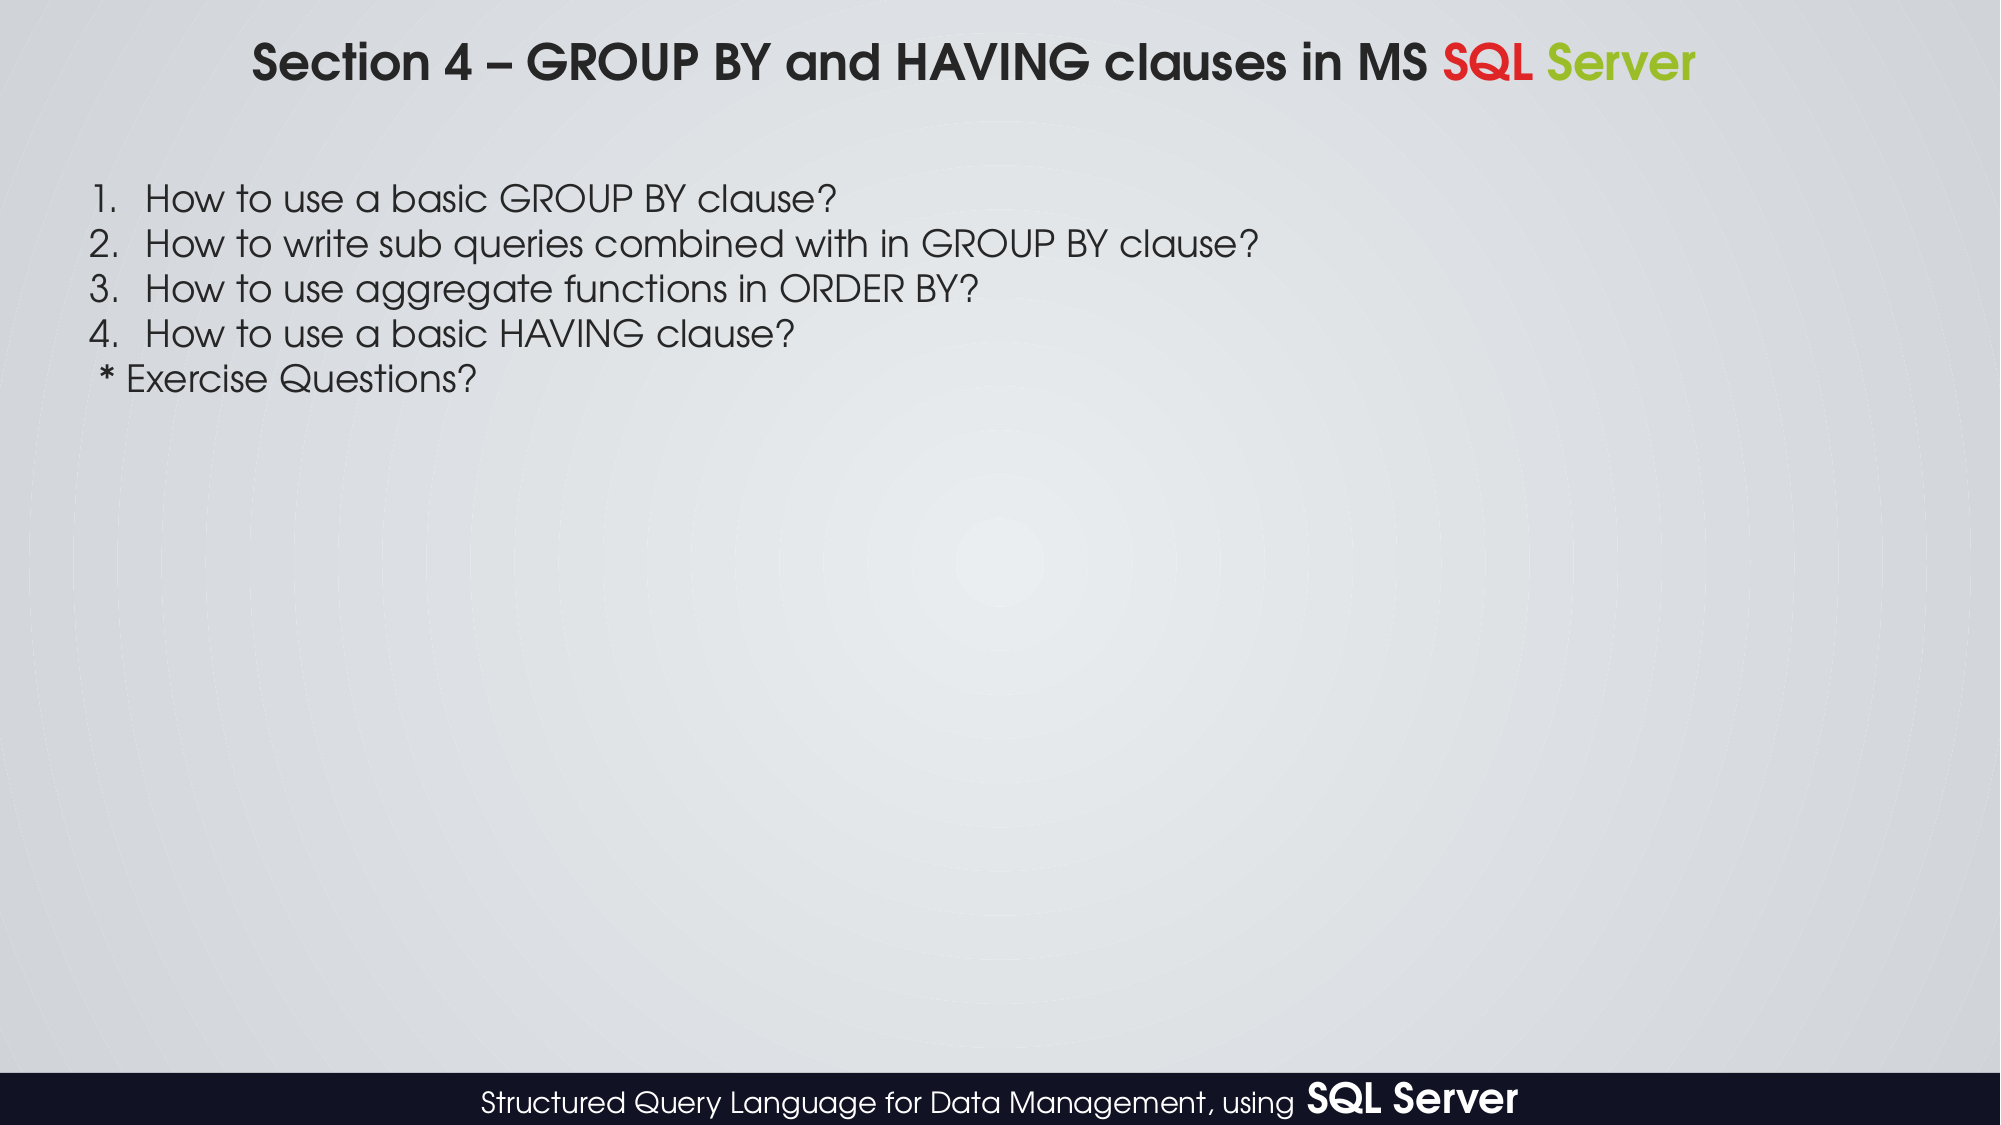

Section 4 – GROUP BY and HAVING clauses in MS SQL Server
How to use a basic GROUP BY clause?
How to write sub queries combined with in GROUP BY clause?
How to use aggregate functions in ORDER BY?
How to use a basic HAVING clause?
 * Exercise Questions?